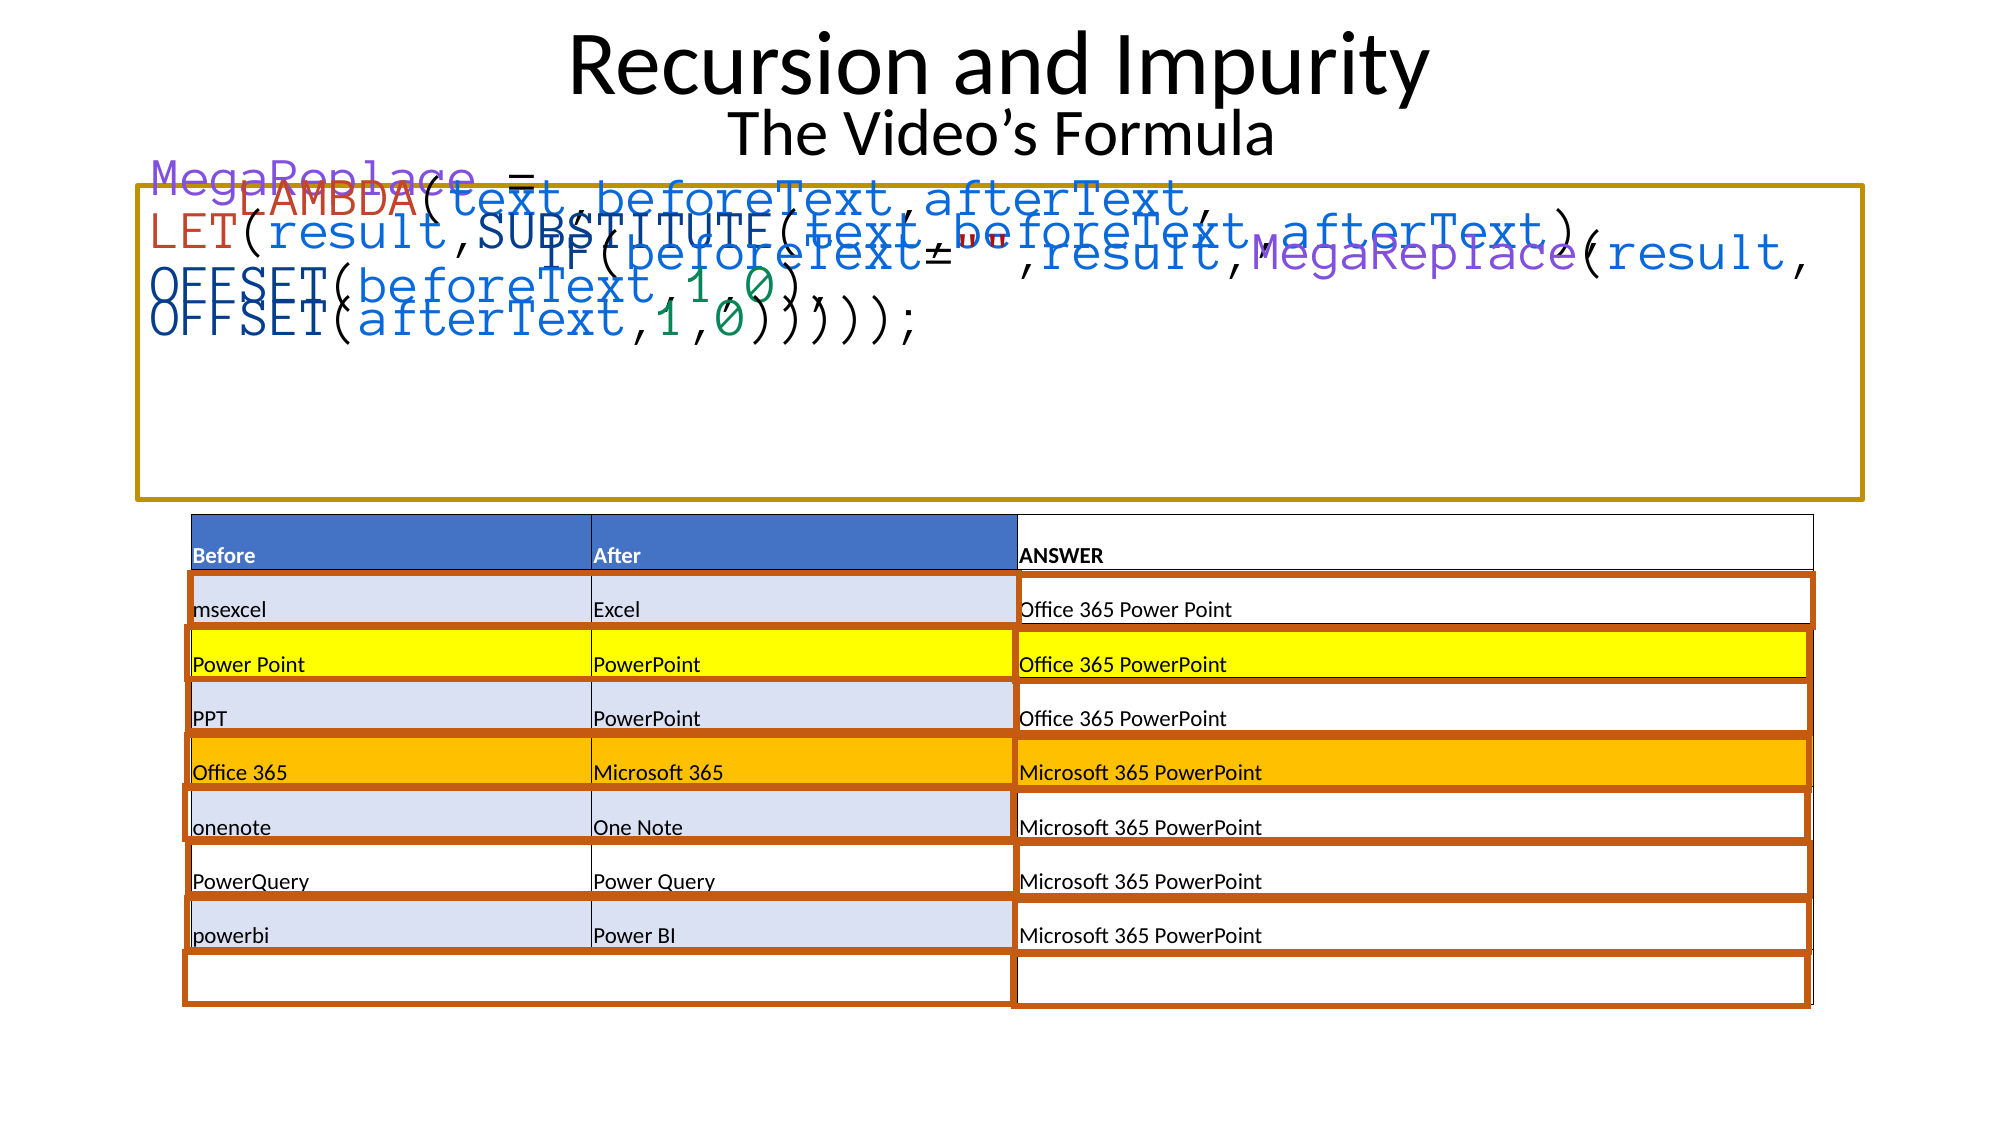

# Recursion and Impurity
The Video’s Formula
MegaReplace =
   LAMBDA(text,beforeText,afterText,
          LET(result,SUBSTITUTE(text,beforeText,afterText),
             IF(beforeText="",result,MegaReplace(result,
                                                 OFFSET(beforeText,1,0),
                                                 OFFSET(afterText,1,0)))));

| Before | After | ANSWER |
| --- | --- | --- |
| msexcel | Excel | Office 365 Power Point |
| Power Point | PowerPoint | Office 365 PowerPoint |
| PPT | PowerPoint | Office 365 PowerPoint |
| Office 365 | Microsoft 365 | Microsoft 365 PowerPoint |
| onenote | One Note | Microsoft 365 PowerPoint |
| PowerQuery | Power Query | Microsoft 365 PowerPoint |
| powerbi | Power BI | Microsoft 365 PowerPoint |
|  |  |  |